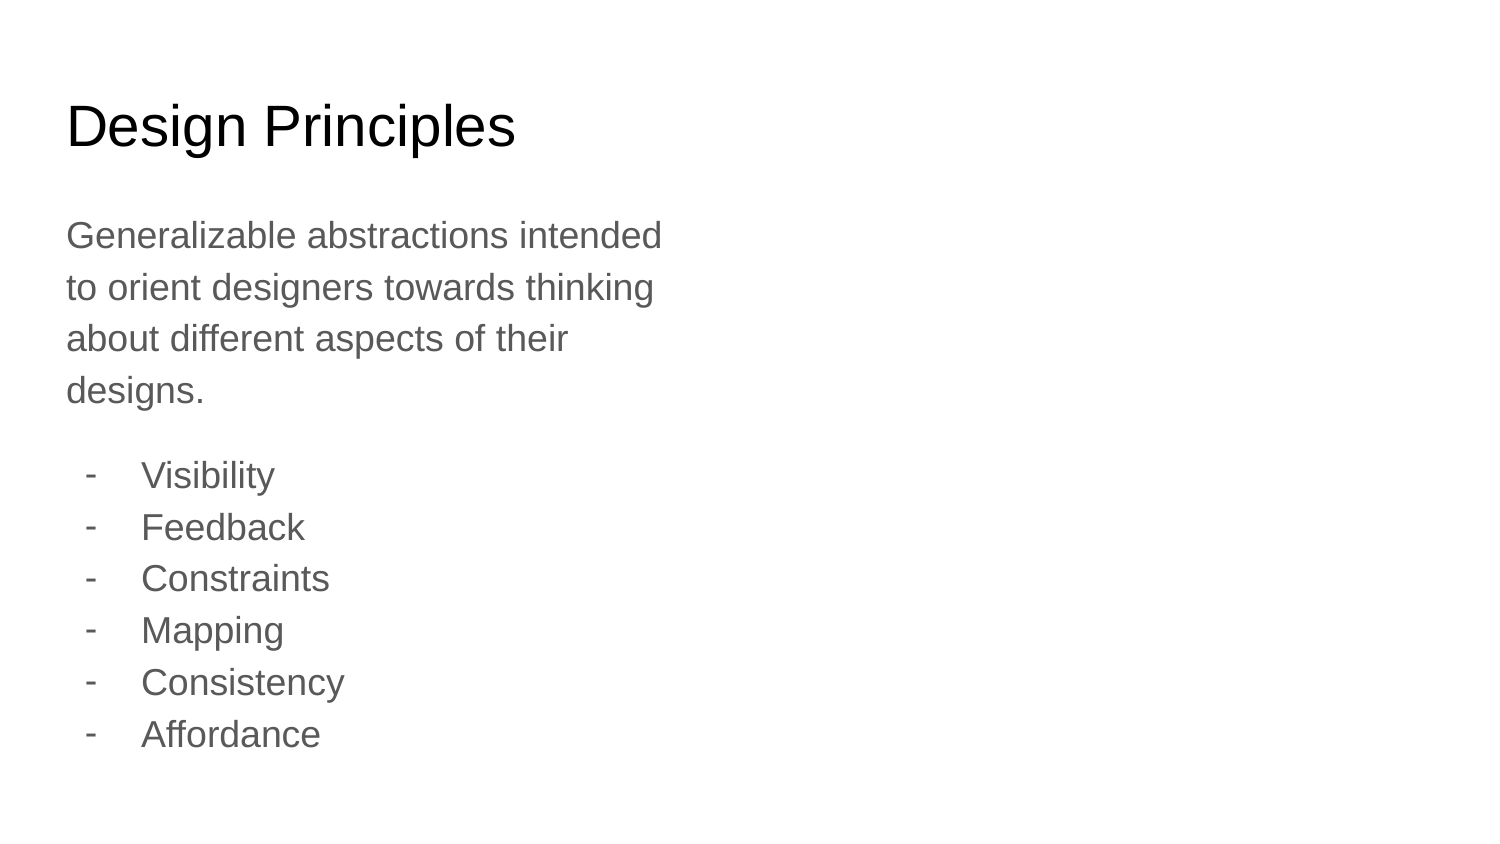

# Design Principles
Generalizable abstractions intended to orient designers towards thinking about different aspects of their designs.
Visibility
Feedback
Constraints
Mapping
Consistency
Affordance